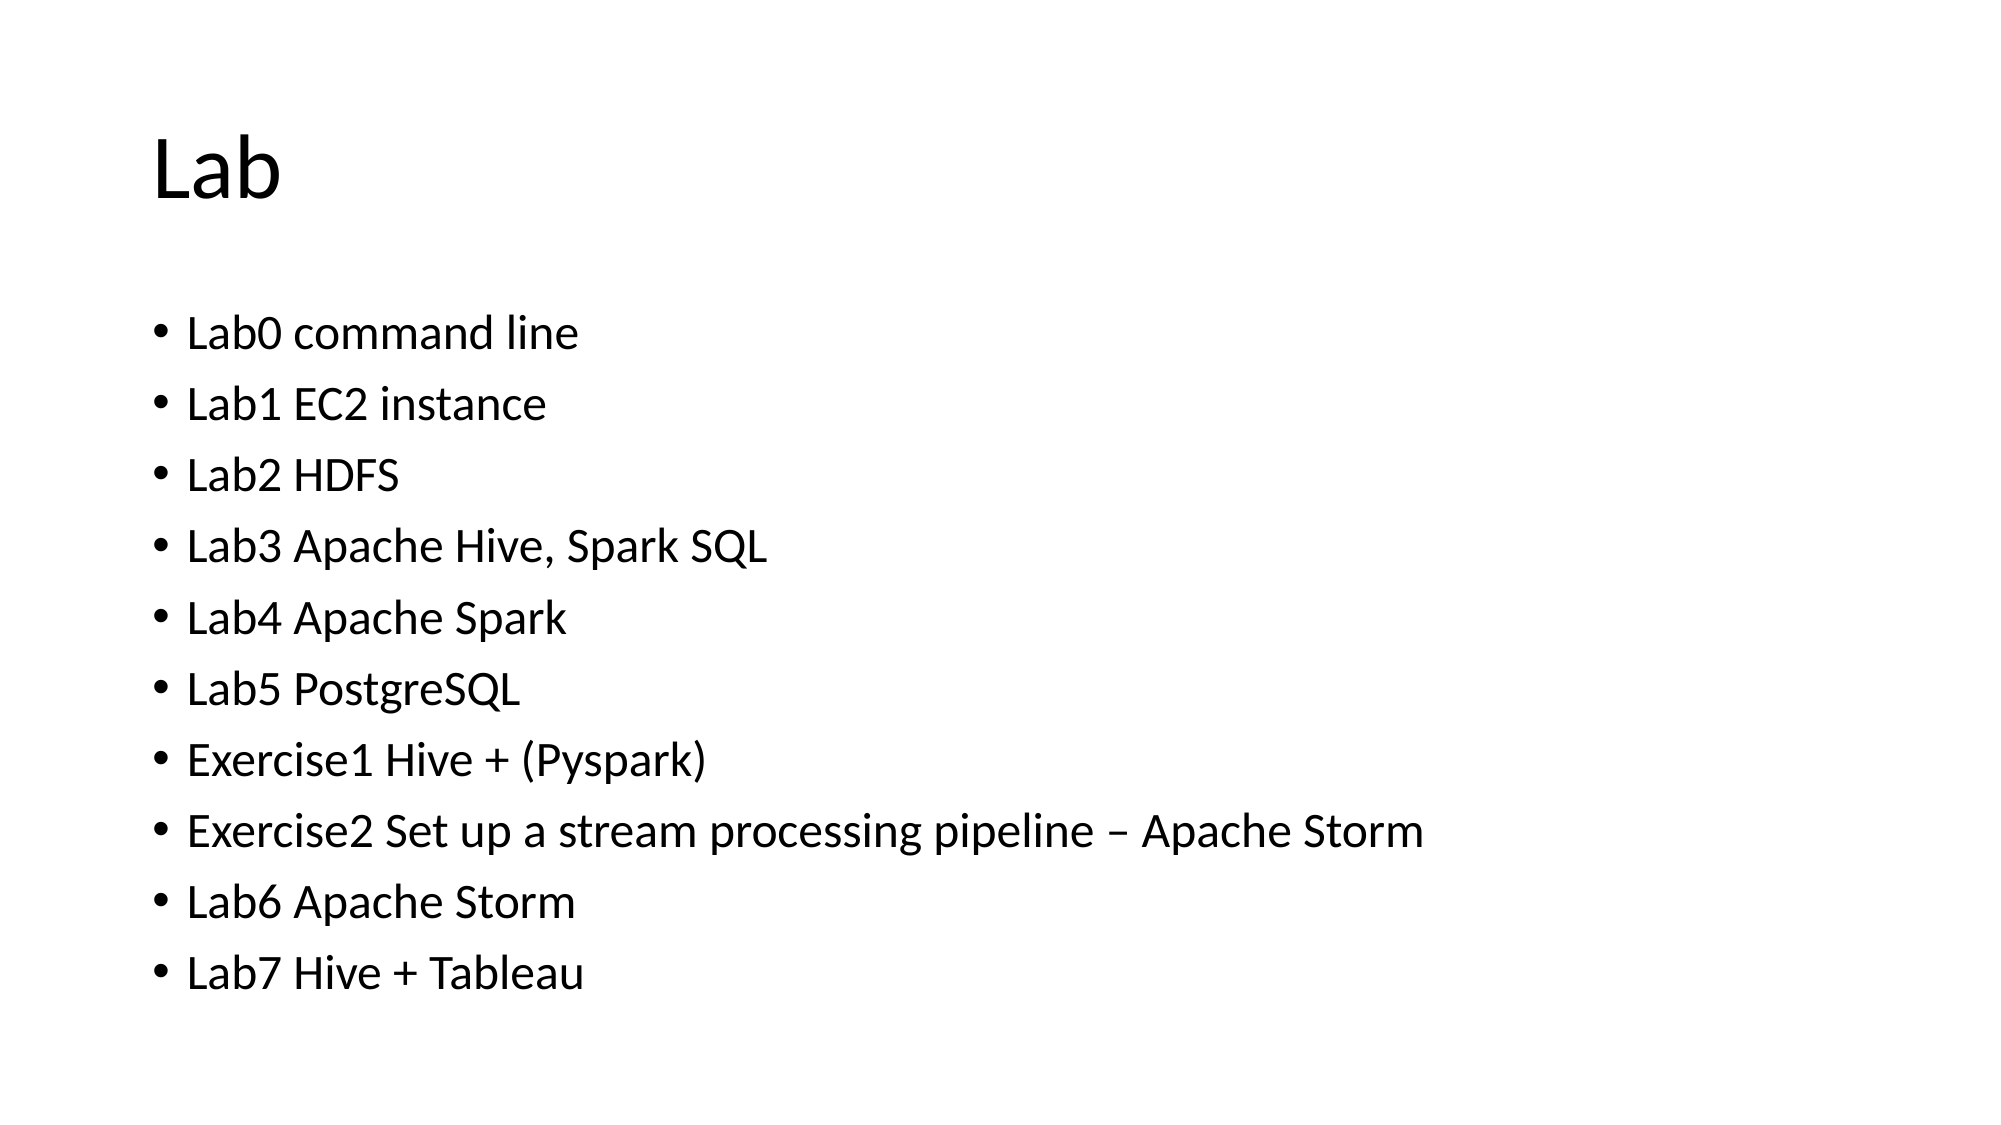

# Lab
Lab0 command line
Lab1 EC2 instance
Lab2 HDFS
Lab3 Apache Hive, Spark SQL
Lab4 Apache Spark
Lab5 PostgreSQL
Exercise1 Hive + (Pyspark)
Exercise2 Set up a stream processing pipeline – Apache Storm
Lab6 Apache Storm
Lab7 Hive + Tableau